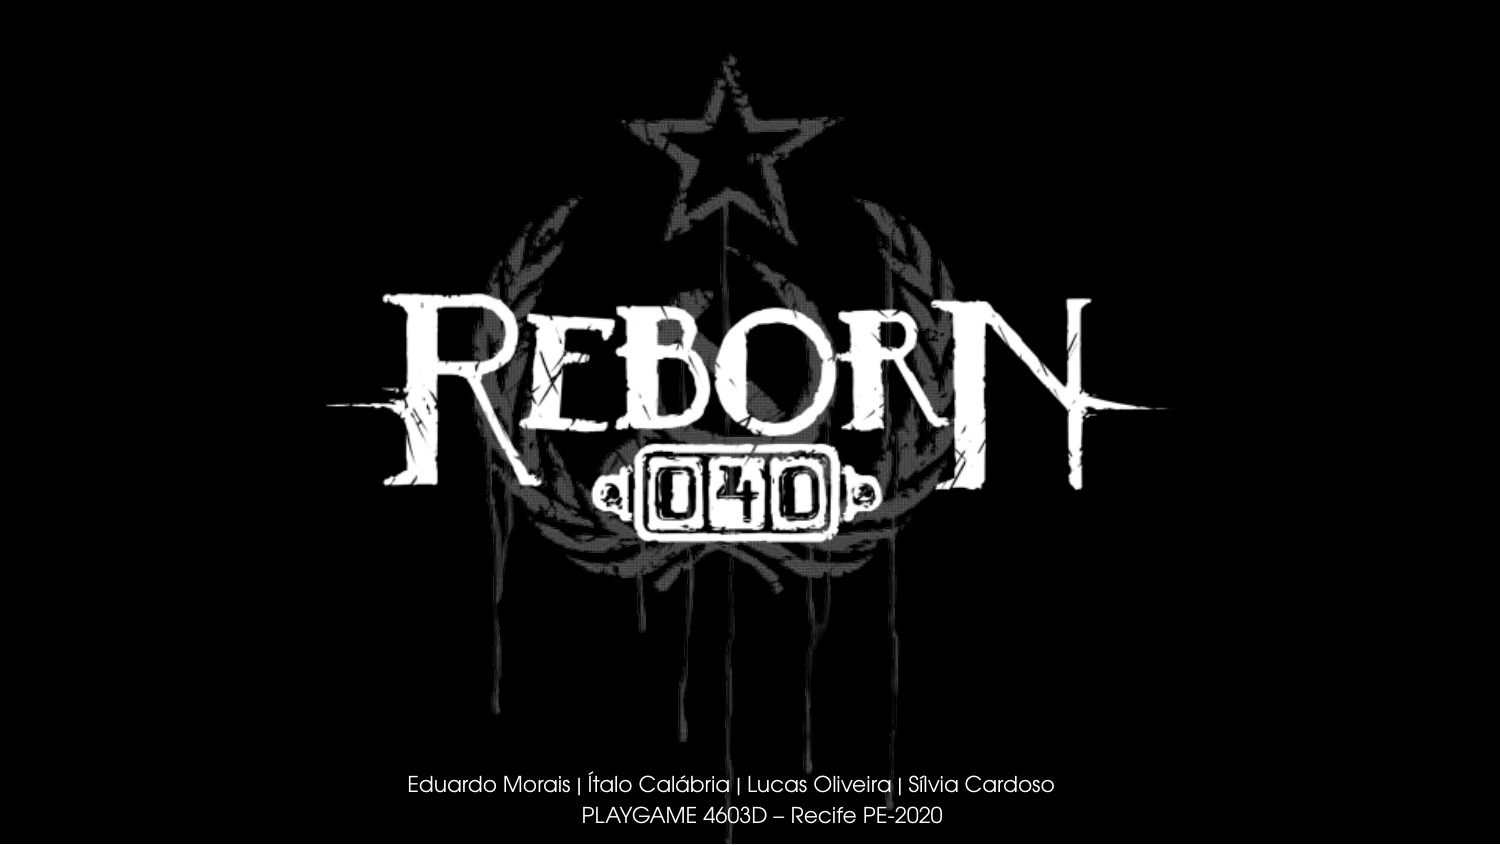

Eduardo Morais | Ítalo Calábria | Lucas Oliveira | Sílvia Cardoso
PLAYGAME 4603D – Recife PE-2020